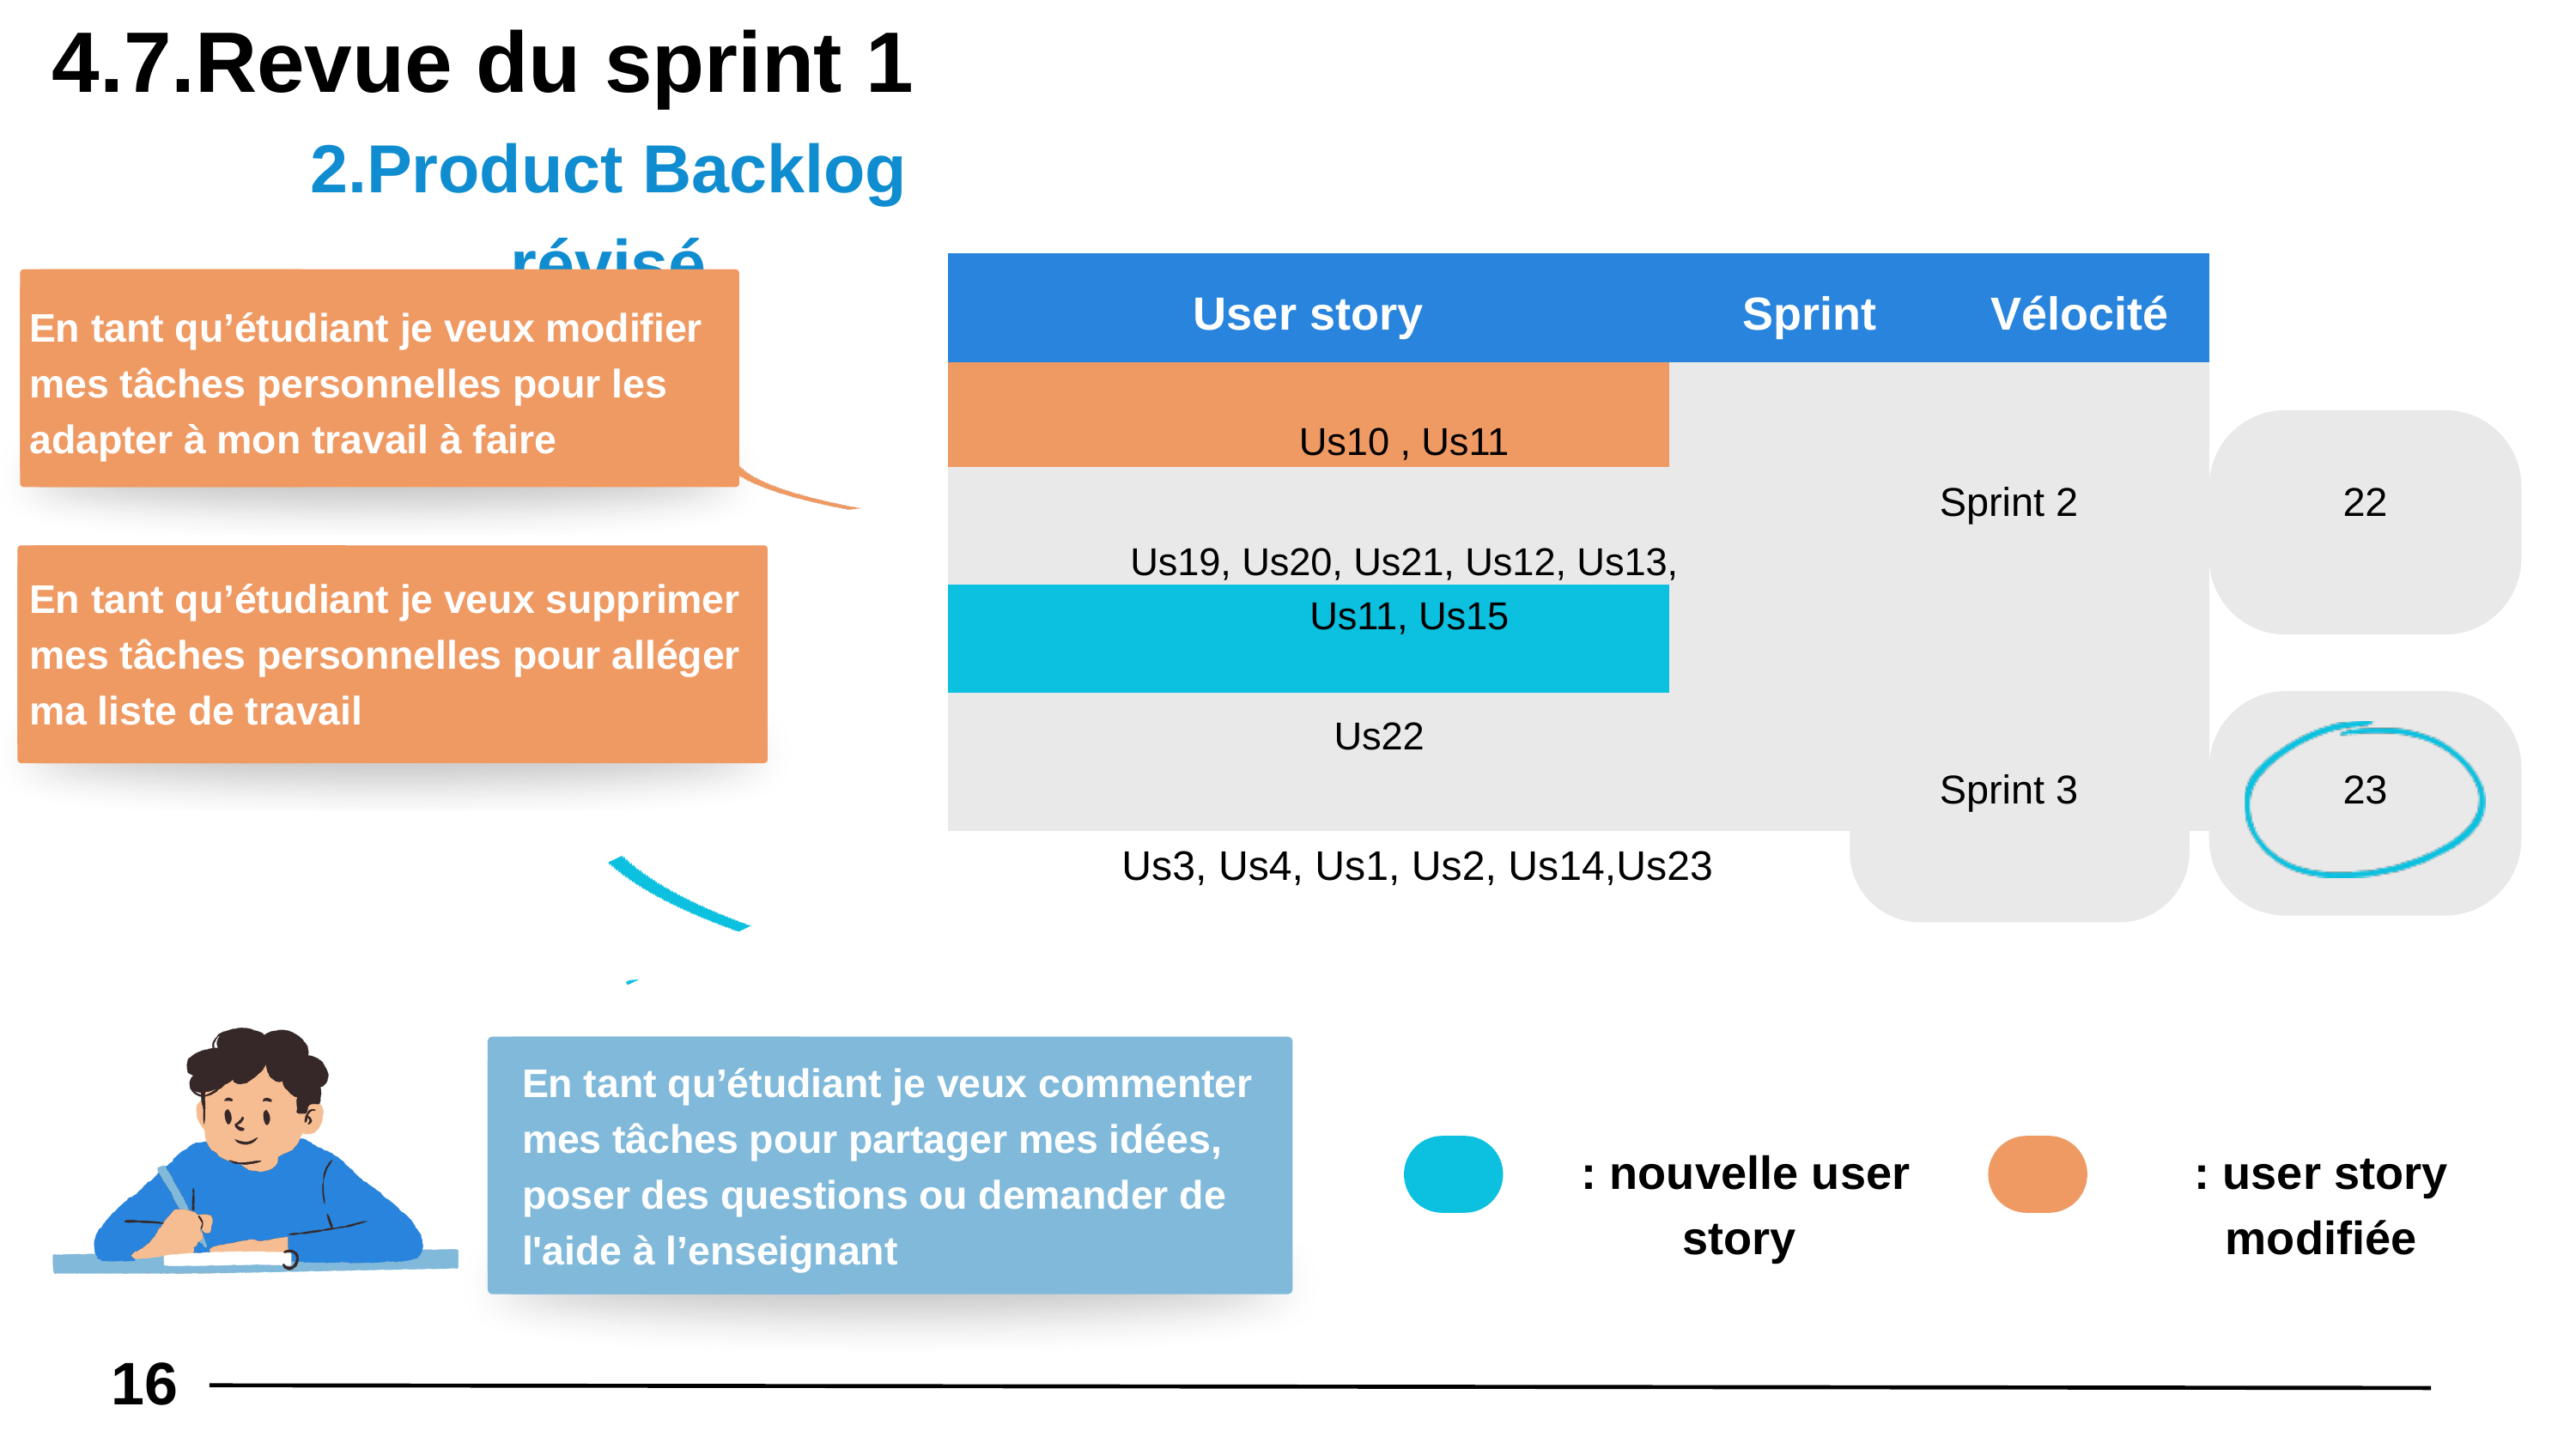

4.7.Revue du sprint 1
2.Product Backlog révisé
| User story | Sprint | Vélocité |
| --- | --- | --- |
|  |  |  |
|  |  |  |
|  |  |  |
|  |  |  |

En tant qu’étudiant je veux modifier mes tâches personnelles pour les adapter à mon travail à faire

En tant qu’étudiant je veux supprimer mes tâches personnelles pour alléger ma liste de travail

Us10 , Us11

Sprint 2
22
Us19, Us20, Us21, Us12, Us13,
 Us11, Us15

Us22

En tant qu’étudiant je veux commenter mes tâches pour partager mes idées, poser des questions ou demander de l'aide à l’enseignant

Sprint 3
23
23
Us3, Us4, Us1, Us2, Us14,Us23
: nouvelle user story
: user story modifiée

16